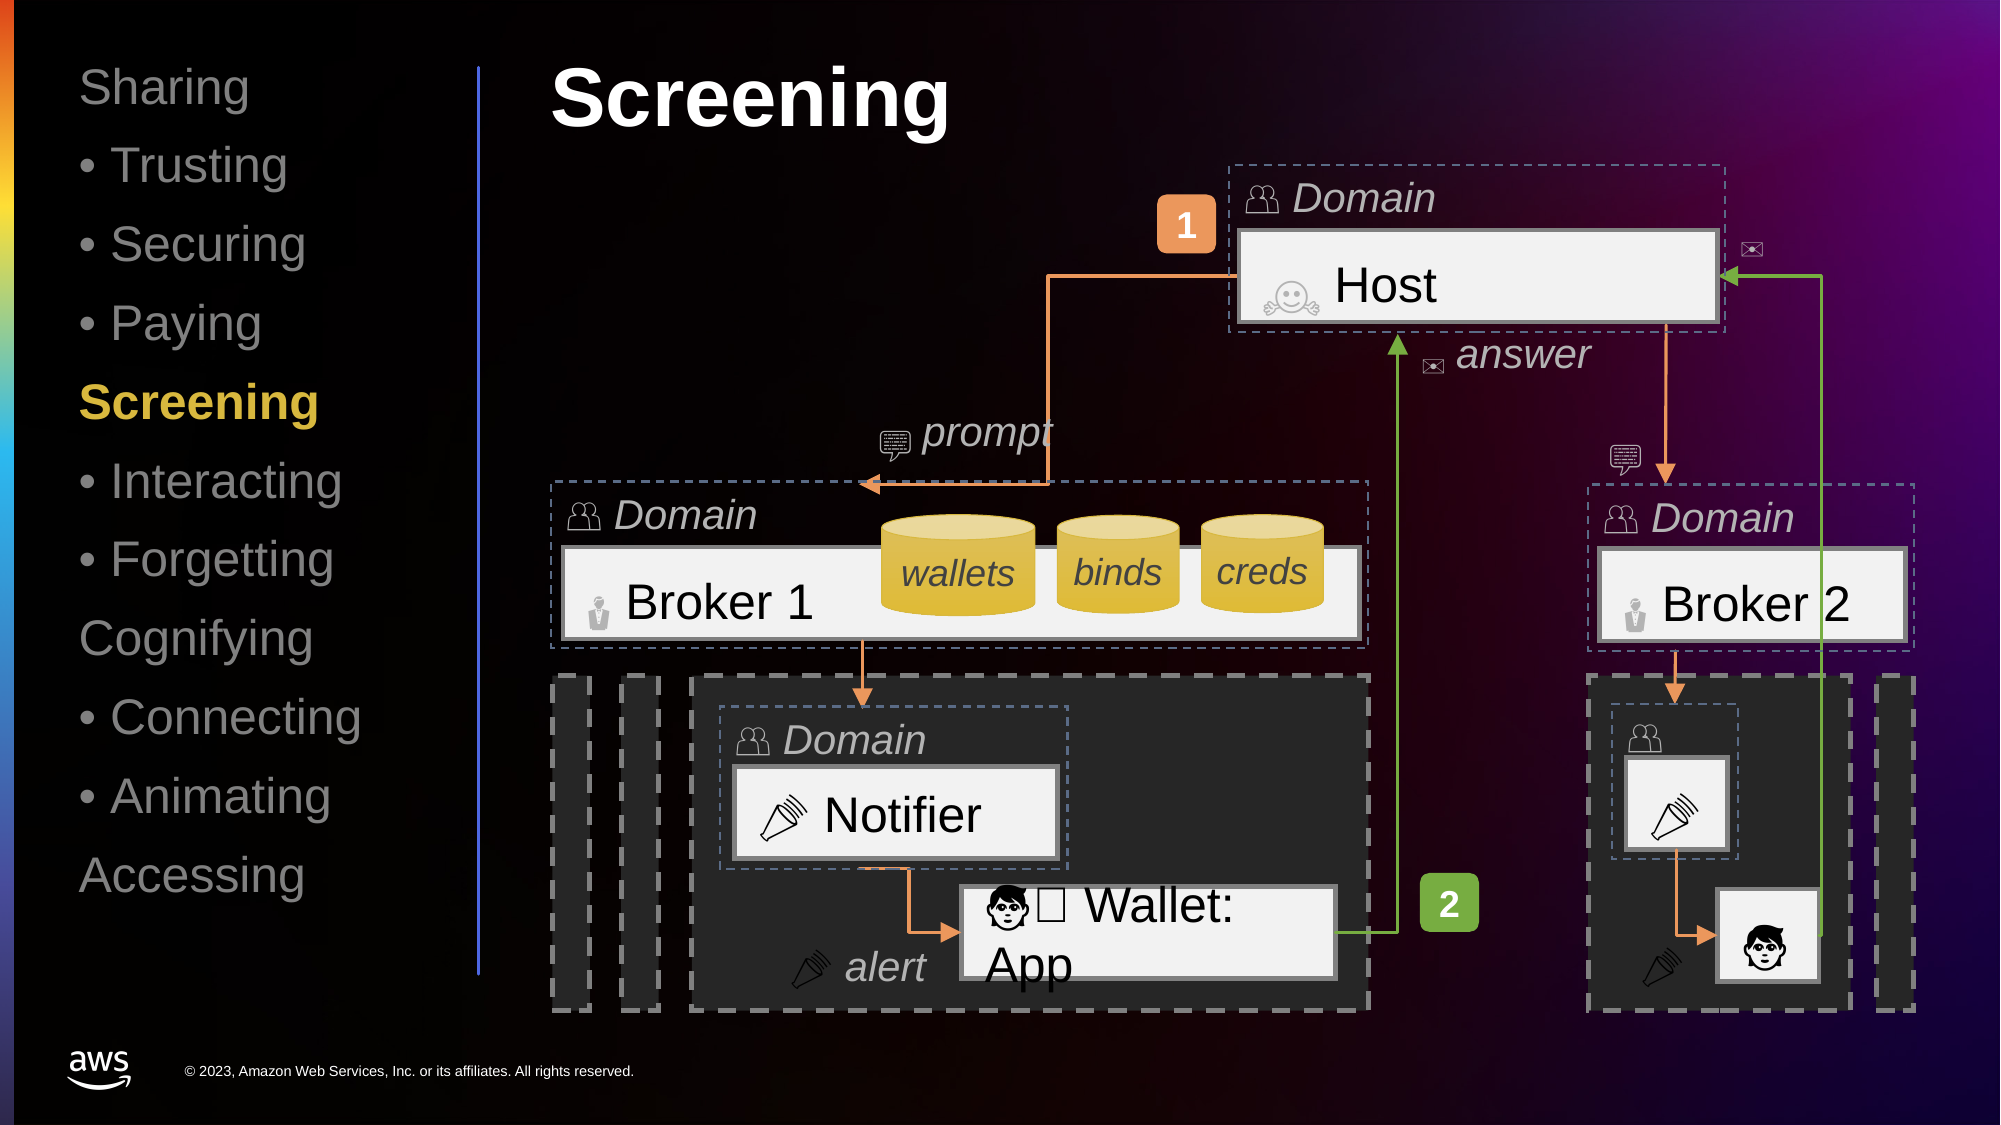

Sharing
• Trusting
• Securing
• Paying
Screening
• Interacting
• Forgetting
Cognifying
• Connecting
• Animating
Accessing
Screening
👥 Domain
🤗 Host
✉️
1
✉️ answer
💬
💬 prompt
👥 Domain
👥 Domain
wallets
creds
binds
🤵 Broker 1
🤵 Broker 2

👥
👥 Domain
📣

📣 Notifier
2
🧑‍🦰 Wallet: App
🧑‍🦰

📣
📣 alert